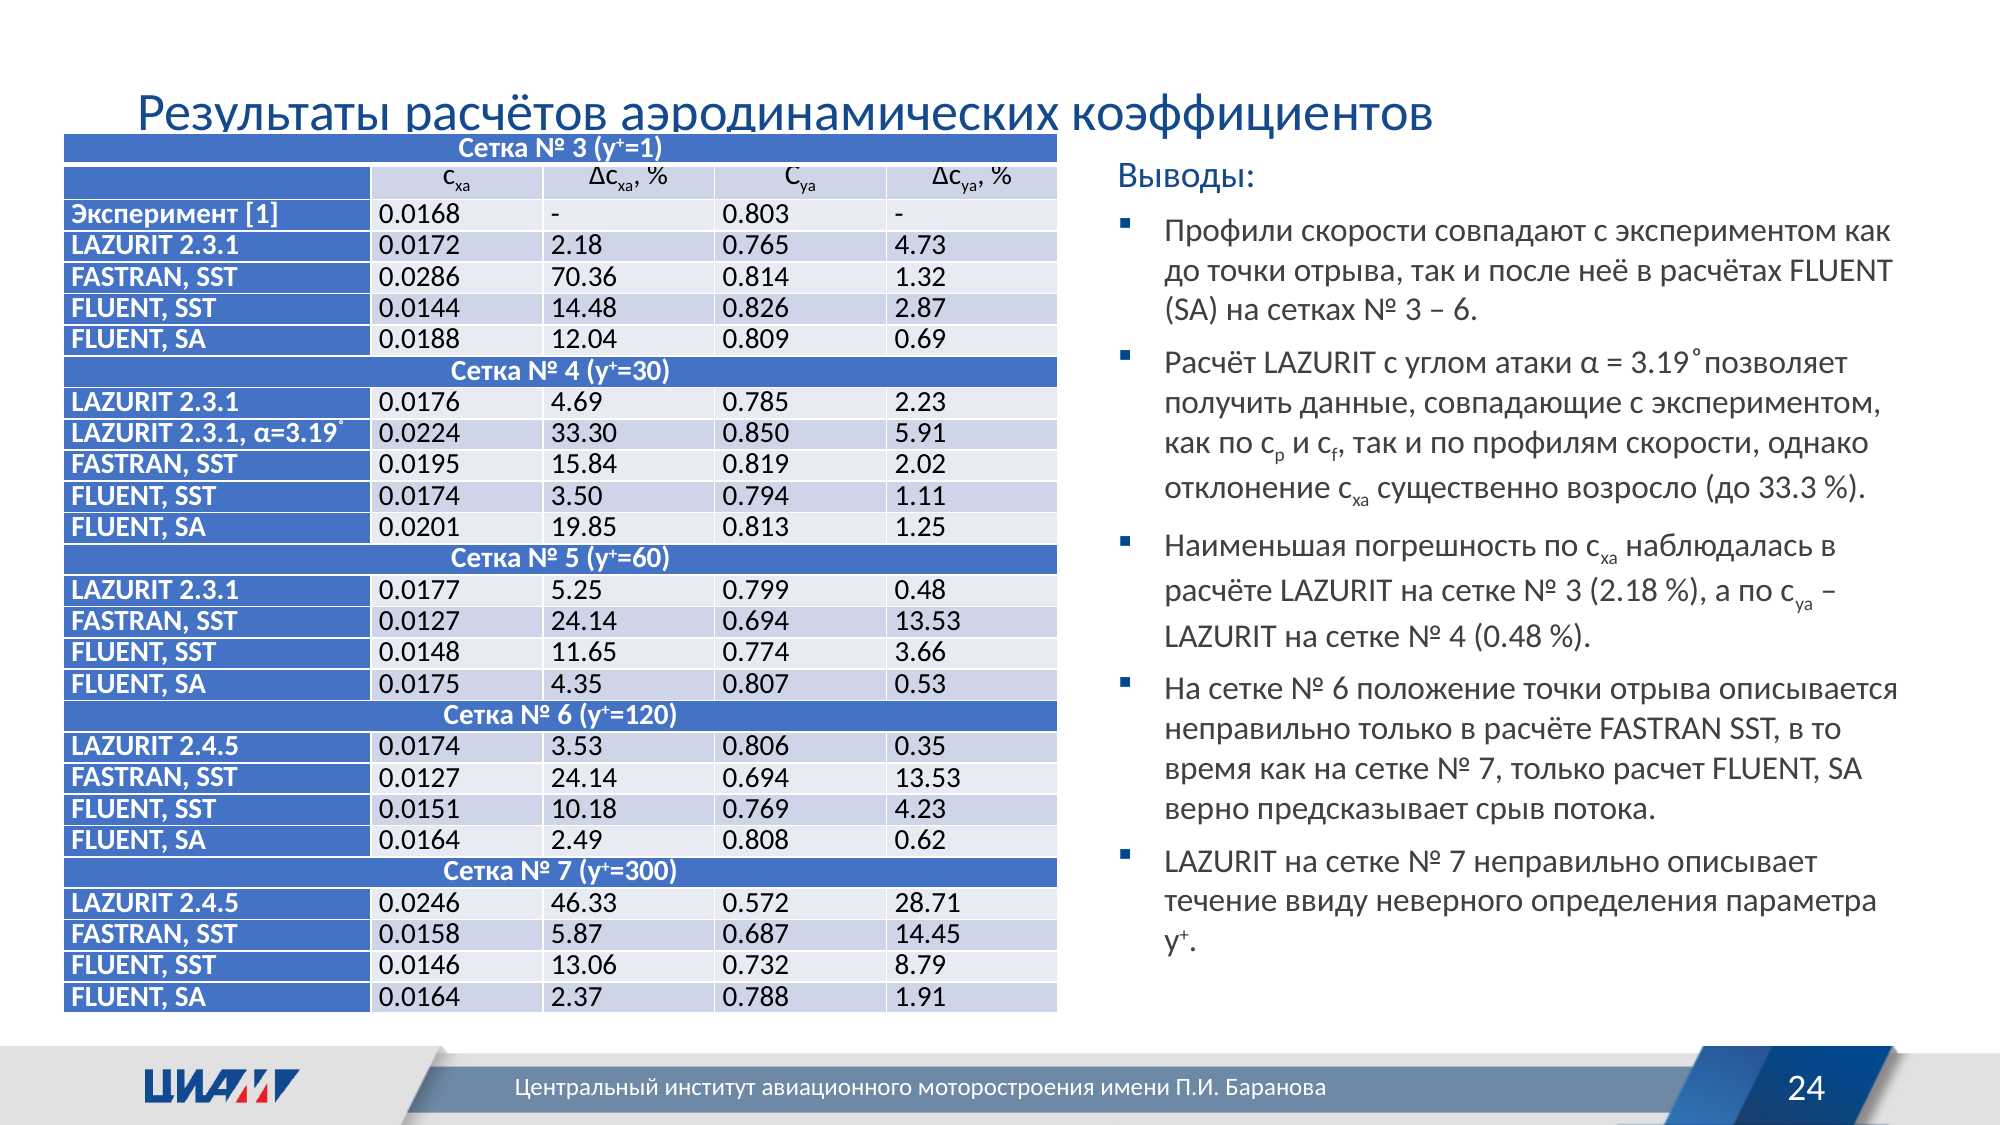

Результаты расчётов аэродинамических коэффициентов
| Сетка № 3 (у+=1) |  |  |  |  |
| --- | --- | --- | --- | --- |
|  | сxa | Δсxa, % | Сya | Δсya, % |
| Эксперимент [1] | 0.0168 | - | 0.803 | - |
| LAZURIT 2.3.1 | 0.0172 | 2.18 | 0.765 | 4.73 |
| FASTRAN, SST | 0.0286 | 70.36 | 0.814 | 1.32 |
| FLUENT, SST | 0.0144 | 14.48 | 0.826 | 2.87 |
| FLUENT, SA | 0.0188 | 12.04 | 0.809 | 0.69 |
| Сетка № 4 (у+=30) |  |  |  |  |
| LAZURIT 2.3.1 | 0.0176 | 4.69 | 0.785 | 2.23 |
| LAZURIT 2.3.1, α=3.19 ͦ | 0.0224 | 33.30 | 0.850 | 5.91 |
| FASTRAN, SST | 0.0195 | 15.84 | 0.819 | 2.02 |
| FLUENT, SST | 0.0174 | 3.50 | 0.794 | 1.11 |
| FLUENT, SA | 0.0201 | 19.85 | 0.813 | 1.25 |
| Сетка № 5 (у+=60) |  |  |  |  |
| LAZURIT 2.3.1 | 0.0177 | 5.25 | 0.799 | 0.48 |
| FASTRAN, SST | 0.0127 | 24.14 | 0.694 | 13.53 |
| FLUENT, SST | 0.0148 | 11.65 | 0.774 | 3.66 |
| FLUENT, SA | 0.0175 | 4.35 | 0.807 | 0.53 |
| Сетка № 6 (у+=120) |  |  |  |  |
| LAZURIT 2.4.5 | 0.0174 | 3.53 | 0.806 | 0.35 |
| FASTRAN, SST | 0.0127 | 24.14 | 0.694 | 13.53 |
| FLUENT, SST | 0.0151 | 10.18 | 0.769 | 4.23 |
| FLUENT, SA | 0.0164 | 2.49 | 0.808 | 0.62 |
| Сетка № 7 (у+=300) |  |  |  |  |
| LAZURIT 2.4.5 | 0.0246 | 46.33 | 0.572 | 28.71 |
| FASTRAN, SST | 0.0158 | 5.87 | 0.687 | 14.45 |
| FLUENT, SST | 0.0146 | 13.06 | 0.732 | 8.79 |
| FLUENT, SA | 0.0164 | 2.37 | 0.788 | 1.91 |
Выводы:
Профили скорости совпадают с экспериментом как до точки отрыва, так и после неё в расчётах FLUENT (SA) на сетках № 3 – 6.
Расчёт LAZURIT с углом атаки α = 3.19 ͦ позволяет получить данные, совпадающие с экспериментом, как по cp и cf, так и по профилям скорости, однако отклонение сxa существенно возросло (до 33.3 %).
Наименьшая погрешность по сxa наблюдалась в расчёте LAZURIT на сетке № 3 (2.18 %), а по сya – LAZURIT на сетке № 4 (0.48 %).
На сетке № 6 положение точки отрыва описывается неправильно только в расчёте FASTRAN SST, в то время как на сетке № 7, только расчет FLUENT, SA верно предсказывает срыв потока.
LAZURIT на сетке № 7 неправильно описывает течение ввиду неверного определения параметра y+.
24